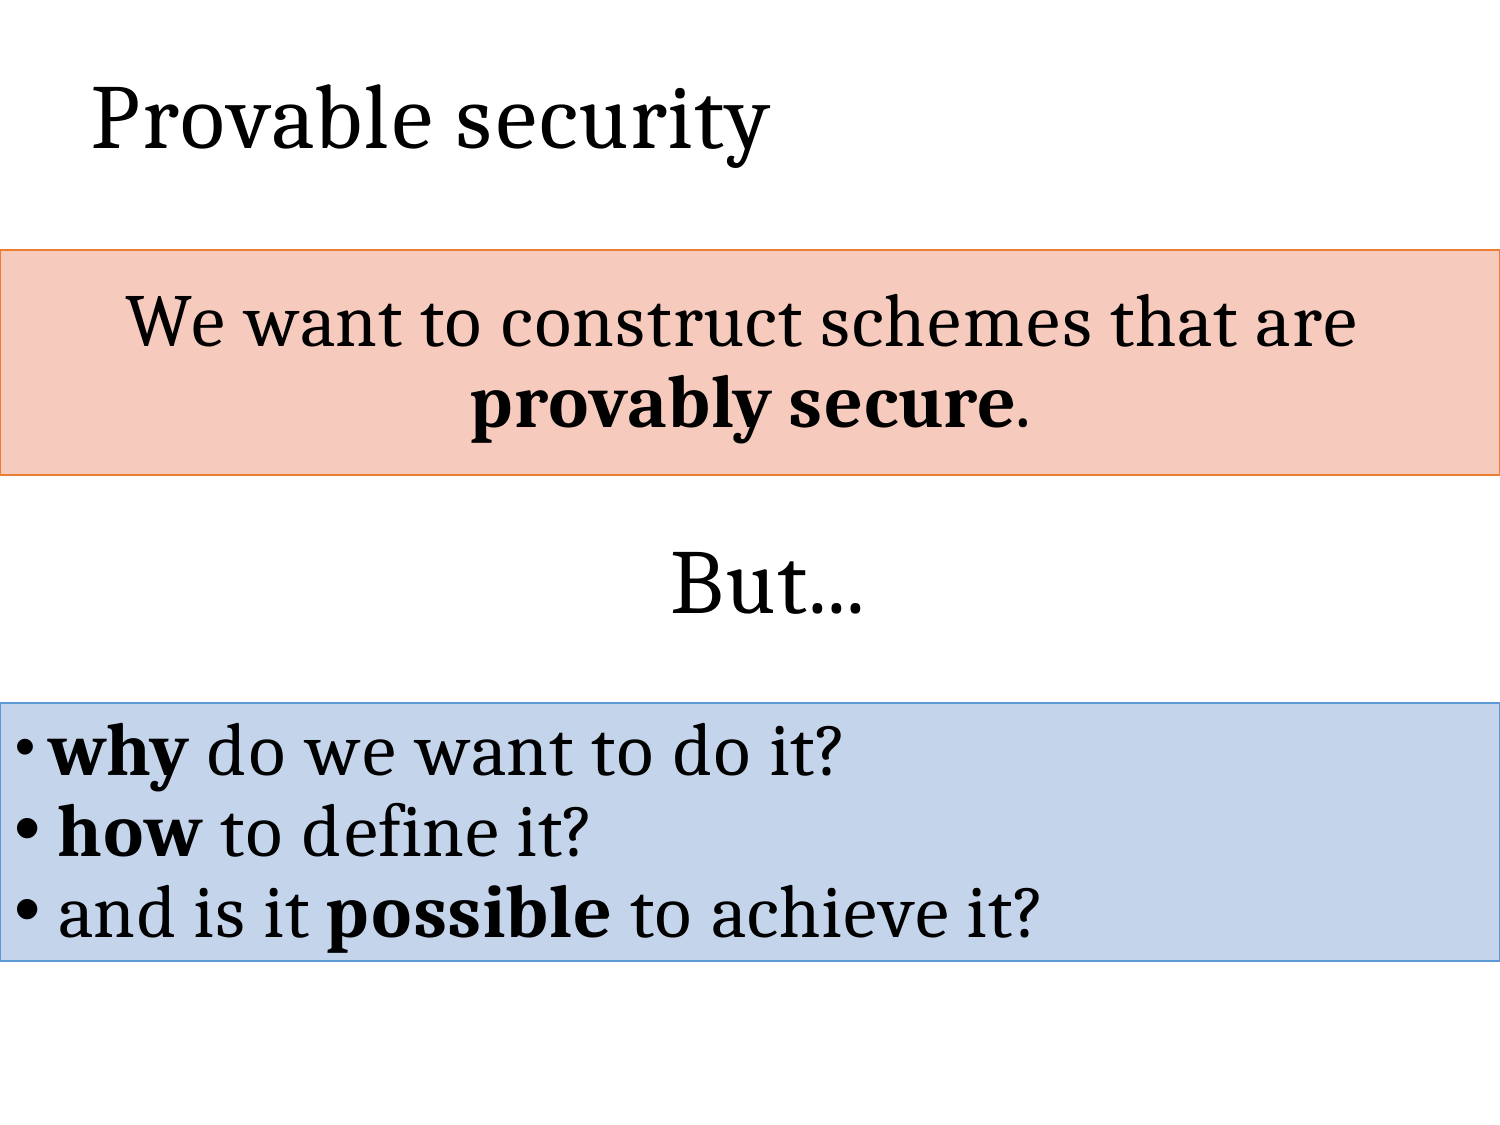

# Provable security
We want to construct schemes that are
provably secure.
But...
 why do we want to do it?
 how to define it?
 and is it possible to achieve it?